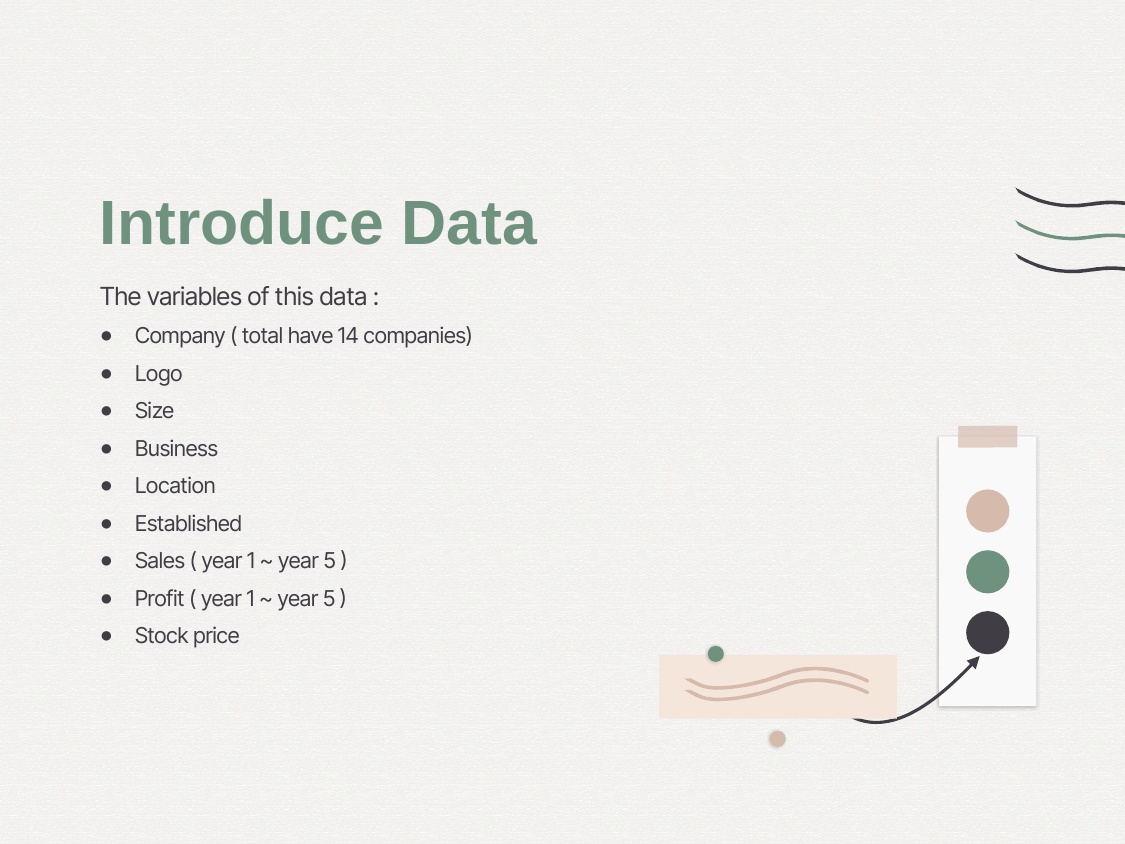

# Introduce Data
The variables of this data :
Company ( total have 14 companies)
Logo
Size
Business
Location
Established
Sales ( year 1 ~ year 5 )
Profit ( year 1 ~ year 5 )
Stock price